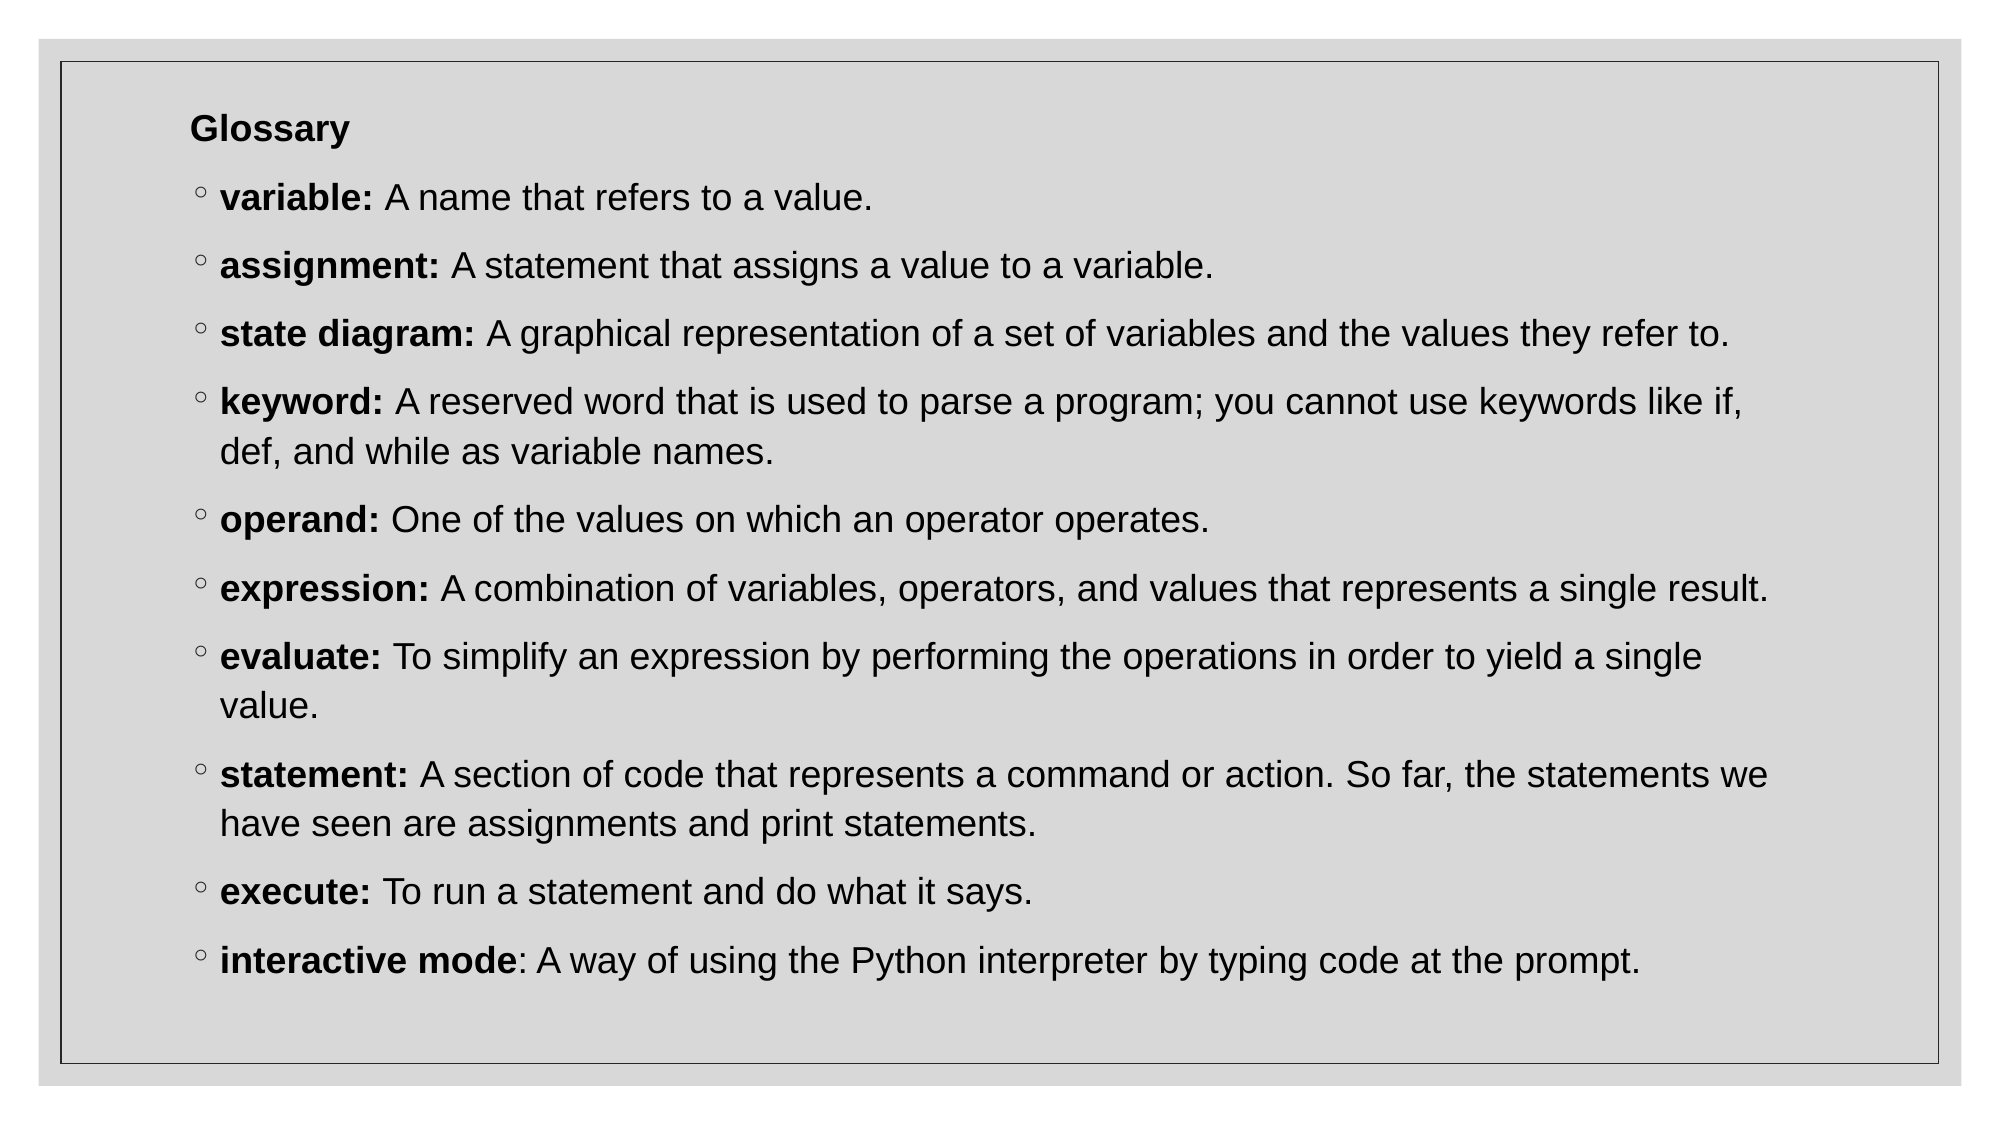

Glossary
variable: A name that refers to a value.
assignment: A statement that assigns a value to a variable.
state diagram: A graphical representation of a set of variables and the values they refer to.
keyword: A reserved word that is used to parse a program; you cannot use keywords like if, def, and while as variable names.
operand: One of the values on which an operator operates.
expression: A combination of variables, operators, and values that represents a single result.
evaluate: To simplify an expression by performing the operations in order to yield a single value.
statement: A section of code that represents a command or action. So far, the statements we have seen are assignments and print statements.
execute: To run a statement and do what it says.
interactive mode: A way of using the Python interpreter by typing code at the prompt.